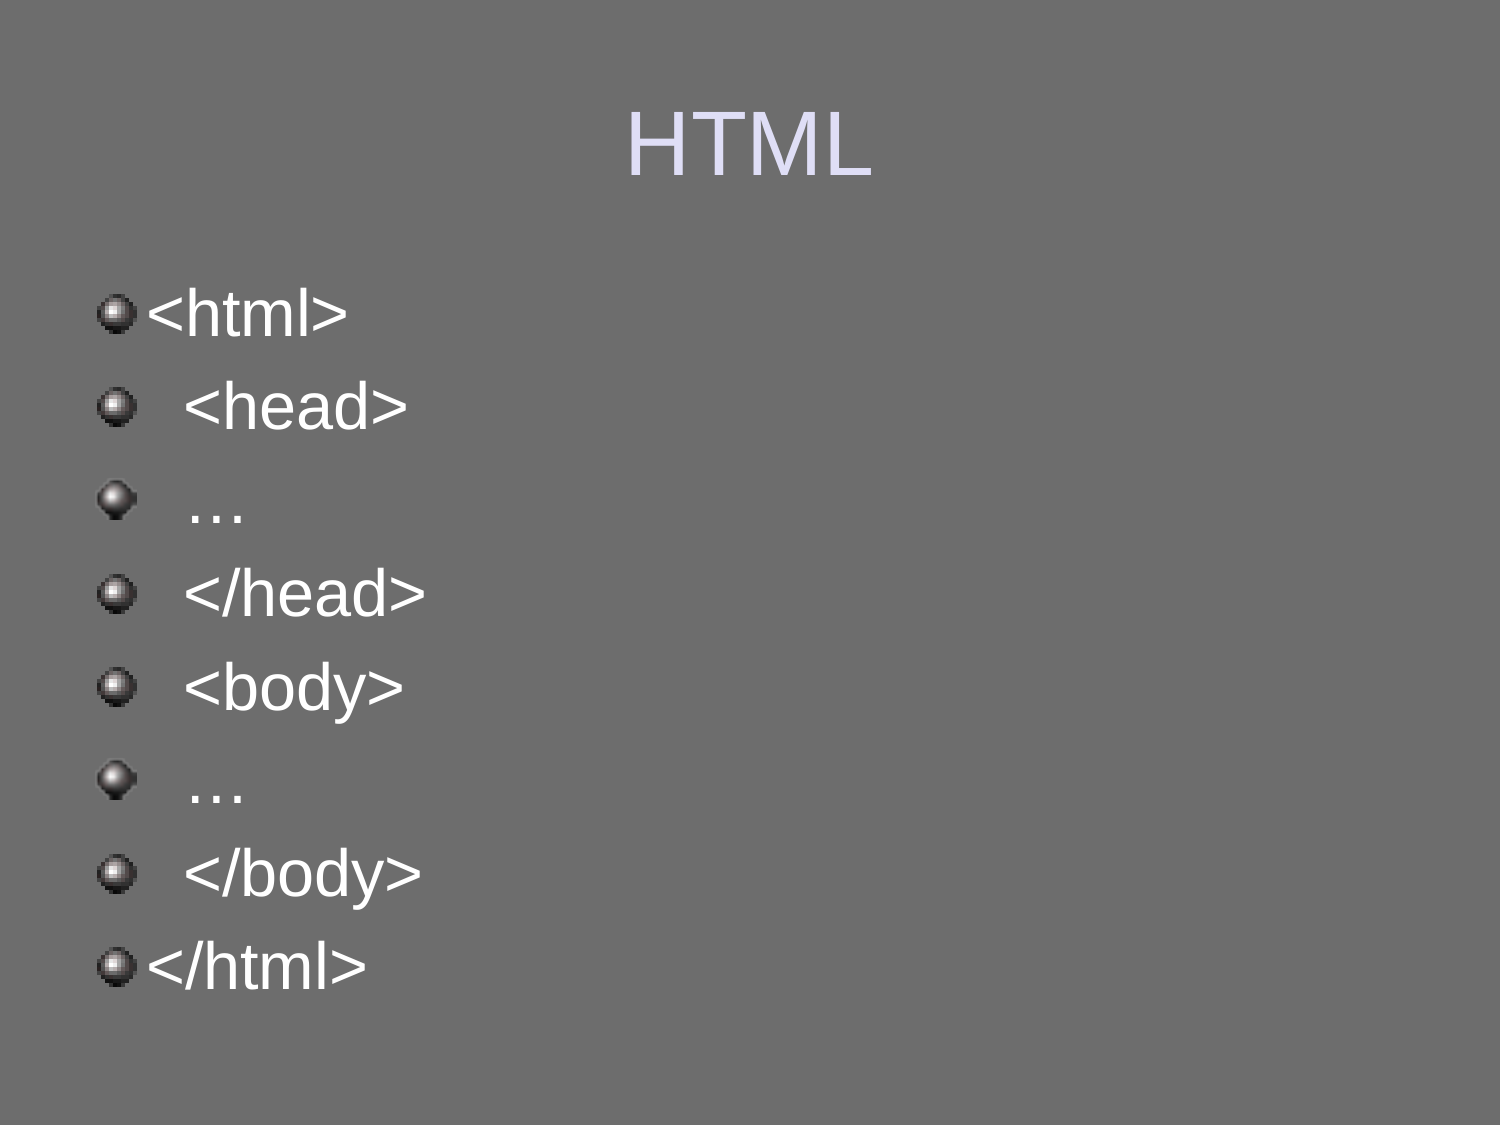

# HTML
<html>
  <head>
  …
  </head>
  <body>
  …
  </body>
</html>